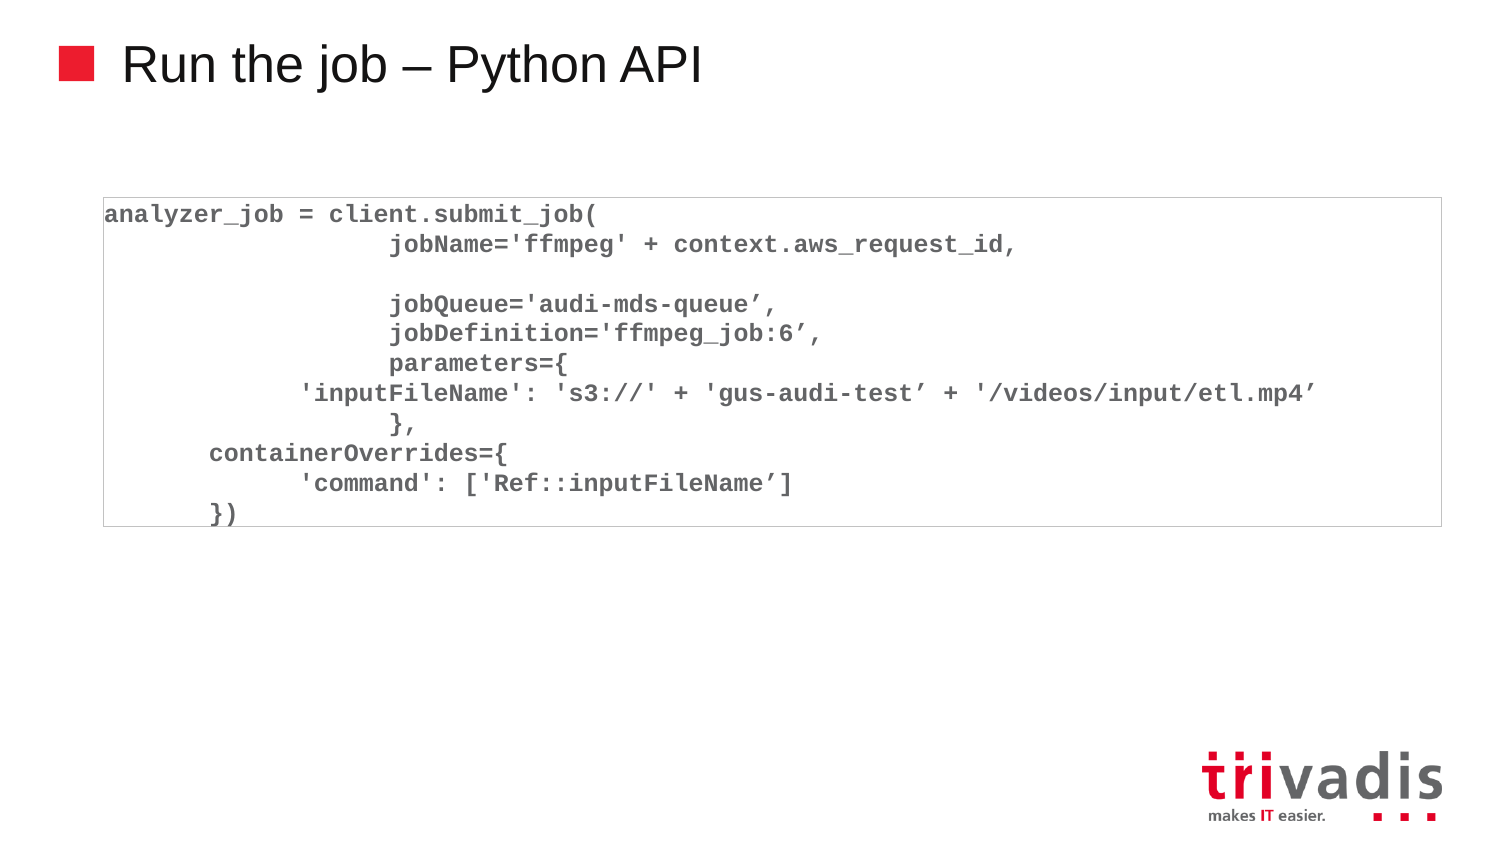

# Run the job – Python API
analyzer_job = client.submit_job(
                   jobName='ffmpeg' + context.aws_request_id,
                   jobQueue='audi-mds-queue’,
                   jobDefinition='ffmpeg_job:6’,
                   parameters={
             'inputFileName': 's3://' + 'gus-audi-test’ + '/videos/input/etl.mp4’
                   },
       containerOverrides={
             'command': ['Ref::inputFileName’]
       })